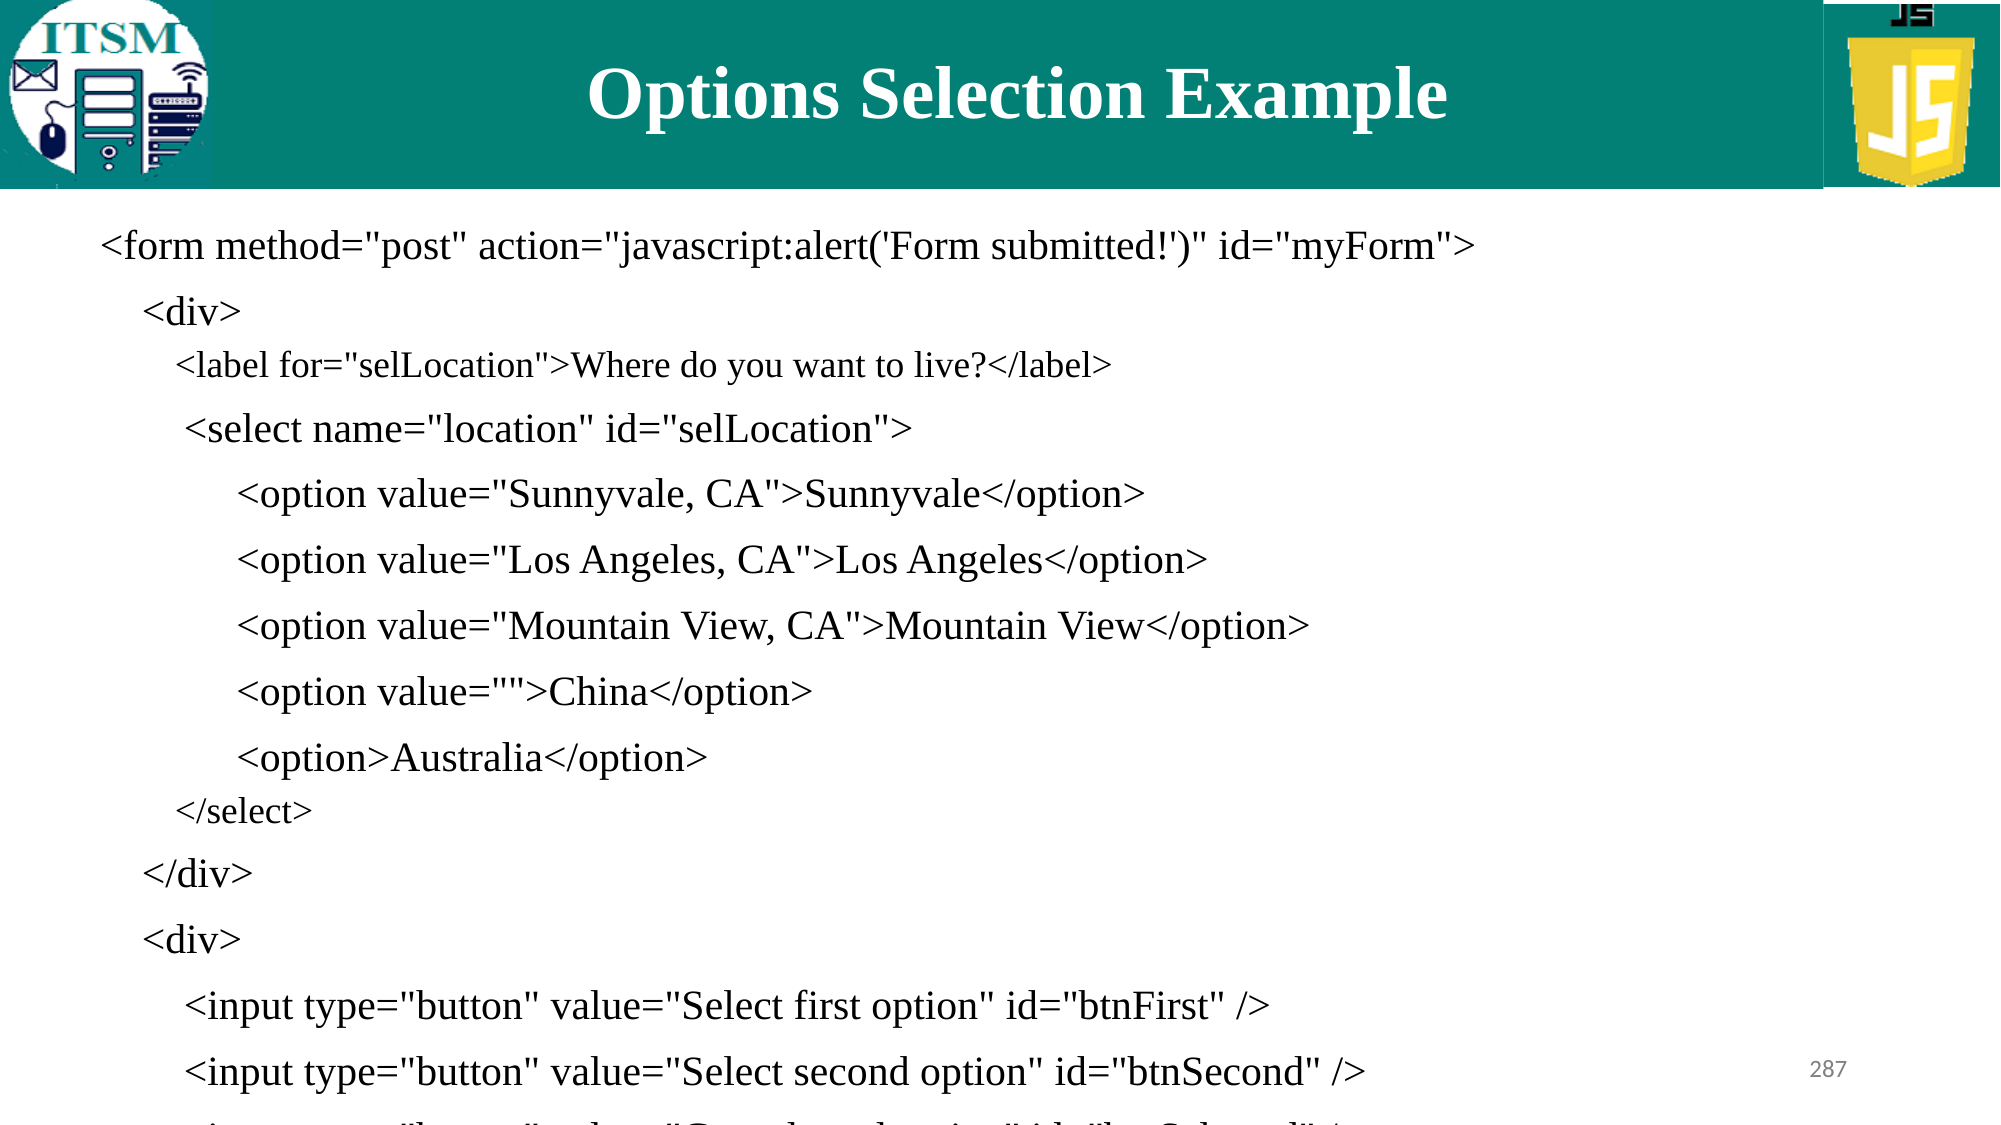

# Options Selection Example
<form method="post" action="javascript:alert('Form submitted!')" id="myForm">
    <div>
<label for="selLocation">Where do you want to live?</label>
        <select name="location" id="selLocation">
             <option value="Sunnyvale, CA">Sunnyvale</option>
             <option value="Los Angeles, CA">Los Angeles</option>
             <option value="Mountain View, CA">Mountain View</option>
             <option value="">China</option>
             <option>Australia</option>
</select>
    </div>
    <div>
        <input type="button" value="Select first option" id="btnFirst" />
        <input type="button" value="Select second option" id="btnSecond" />
        <input type="button" value="Get selected option" id="btnSelected" />
    </div>
</form>
287